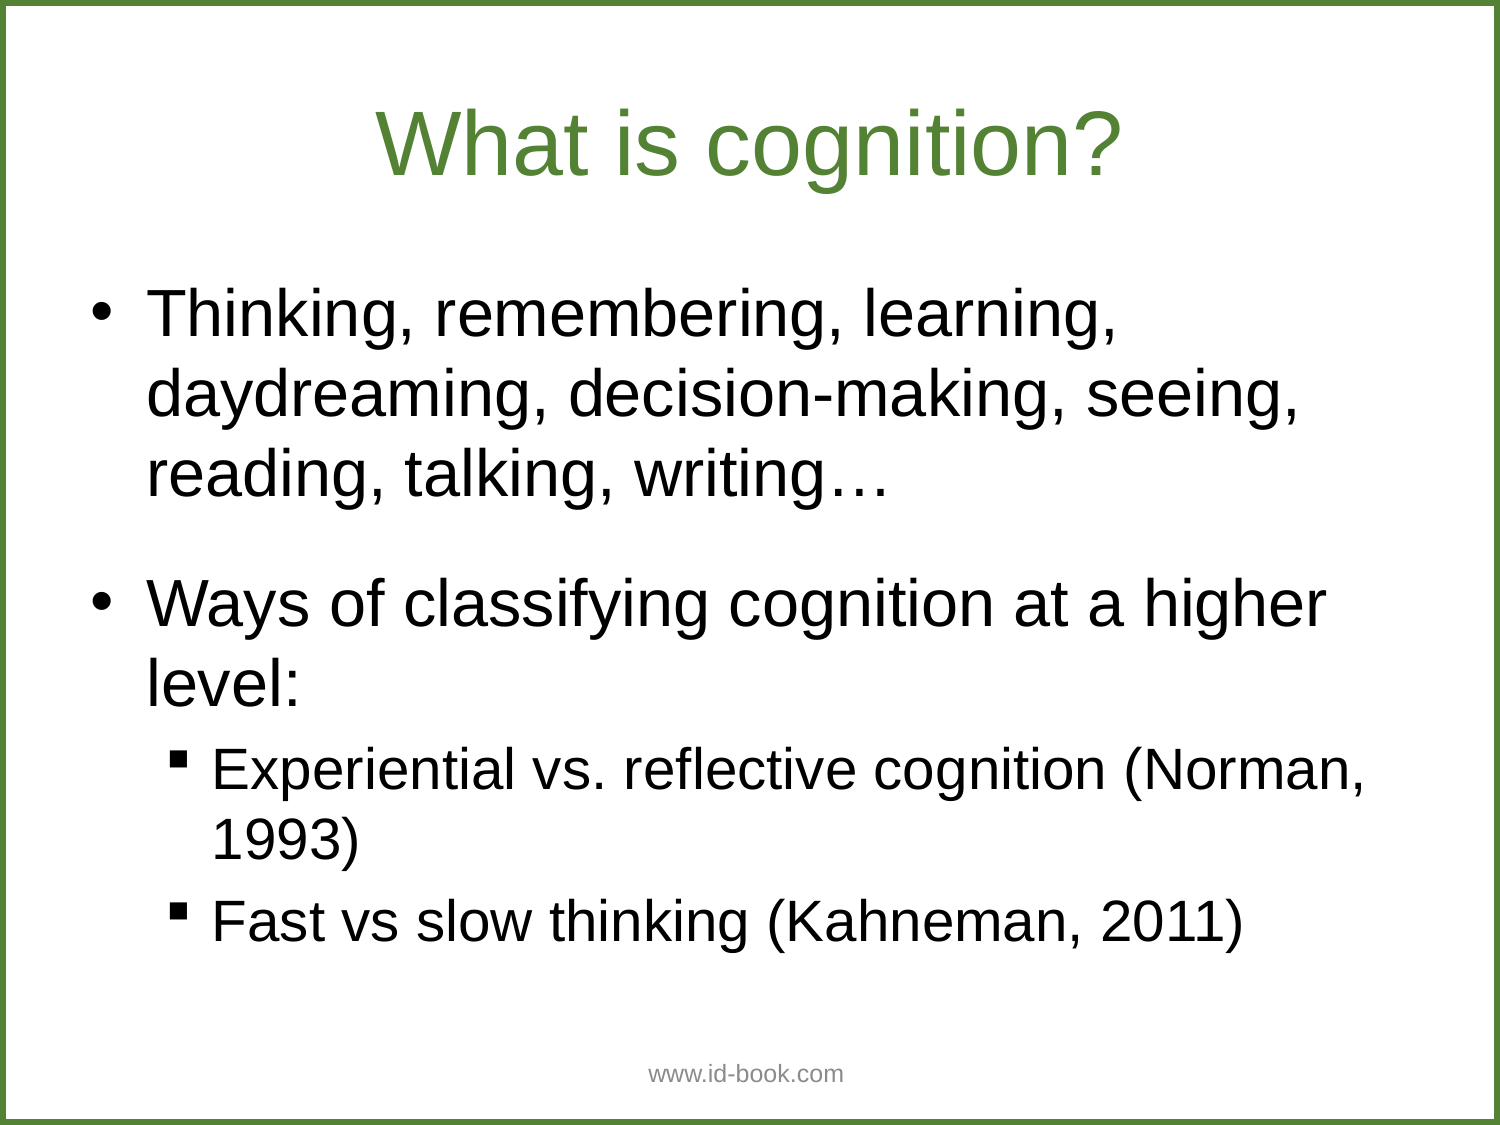

# What is cognition?
Thinking, remembering, learning, daydreaming, decision-making, seeing, reading, talking, writing…
Ways of classifying cognition at a higher level:
Experiential vs. reflective cognition (Norman, 1993)
Fast vs slow thinking (Kahneman, 2011)
www.id-book.com